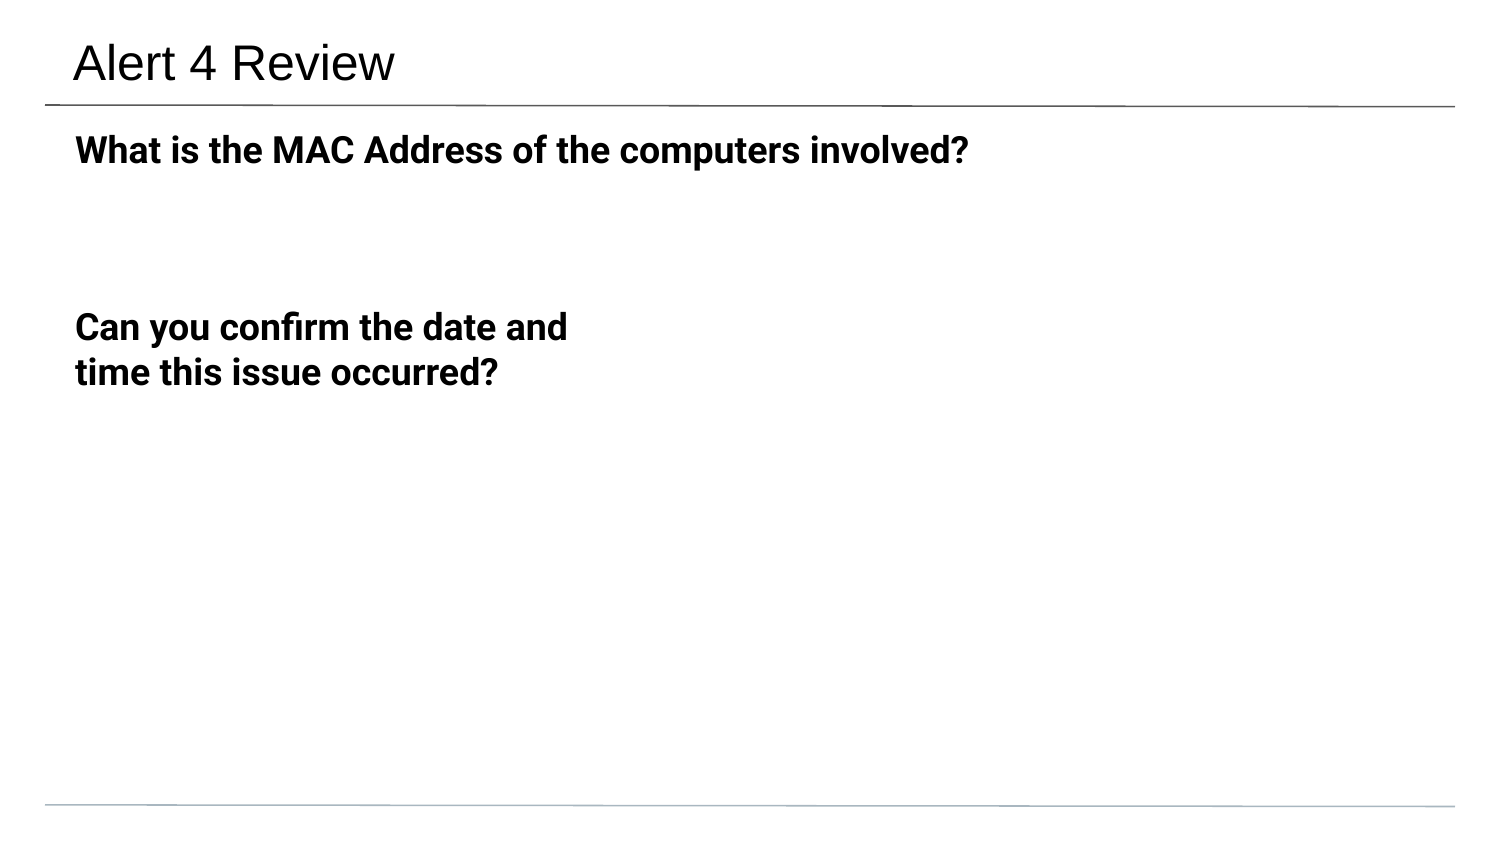

# Alert 4 Review
What is the MAC Address of the computers involved?
Can you confirm the date and time this issue occurred?